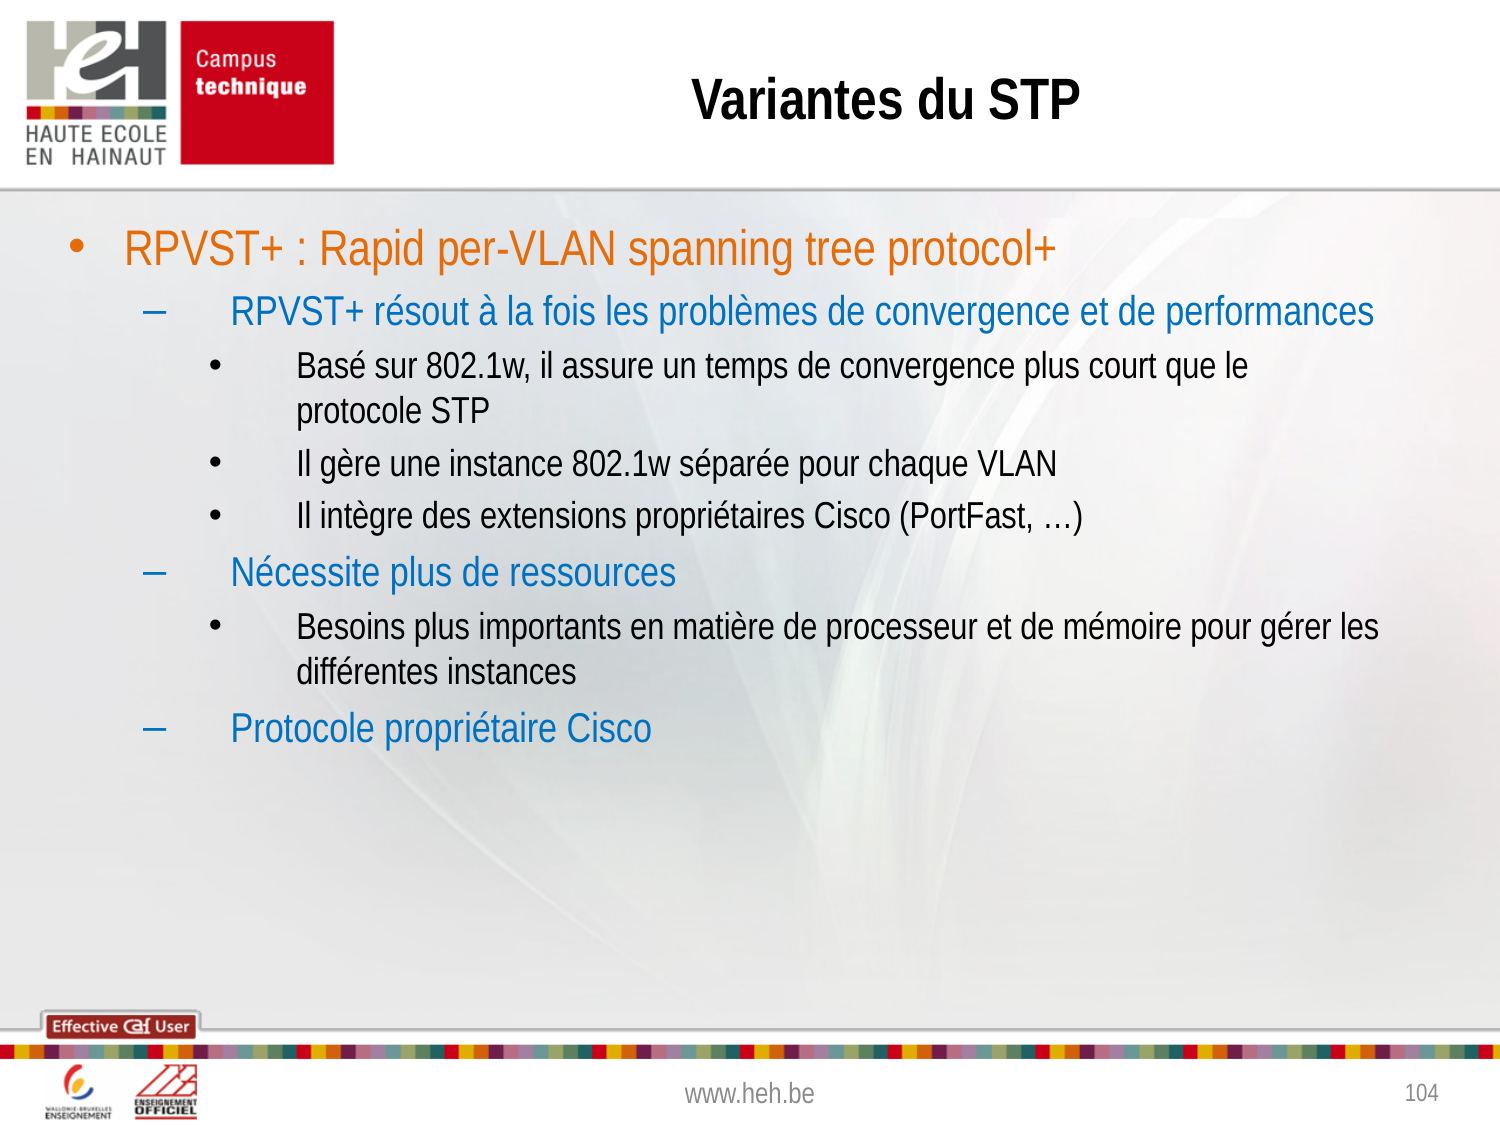

# Variantes du STP
RPVST+ : Rapid per-VLAN spanning tree protocol+
RPVST+ résout à la fois les problèmes de convergence et de performances
Basé sur 802.1w, il assure un temps de convergence plus court que le protocole STP
Il gère une instance 802.1w séparée pour chaque VLAN
Il intègre des extensions propriétaires Cisco (PortFast, …)
Nécessite plus de ressources
Besoins plus importants en matière de processeur et de mémoire pour gérer les différentes instances
Protocole propriétaire Cisco
www.heh.be
104